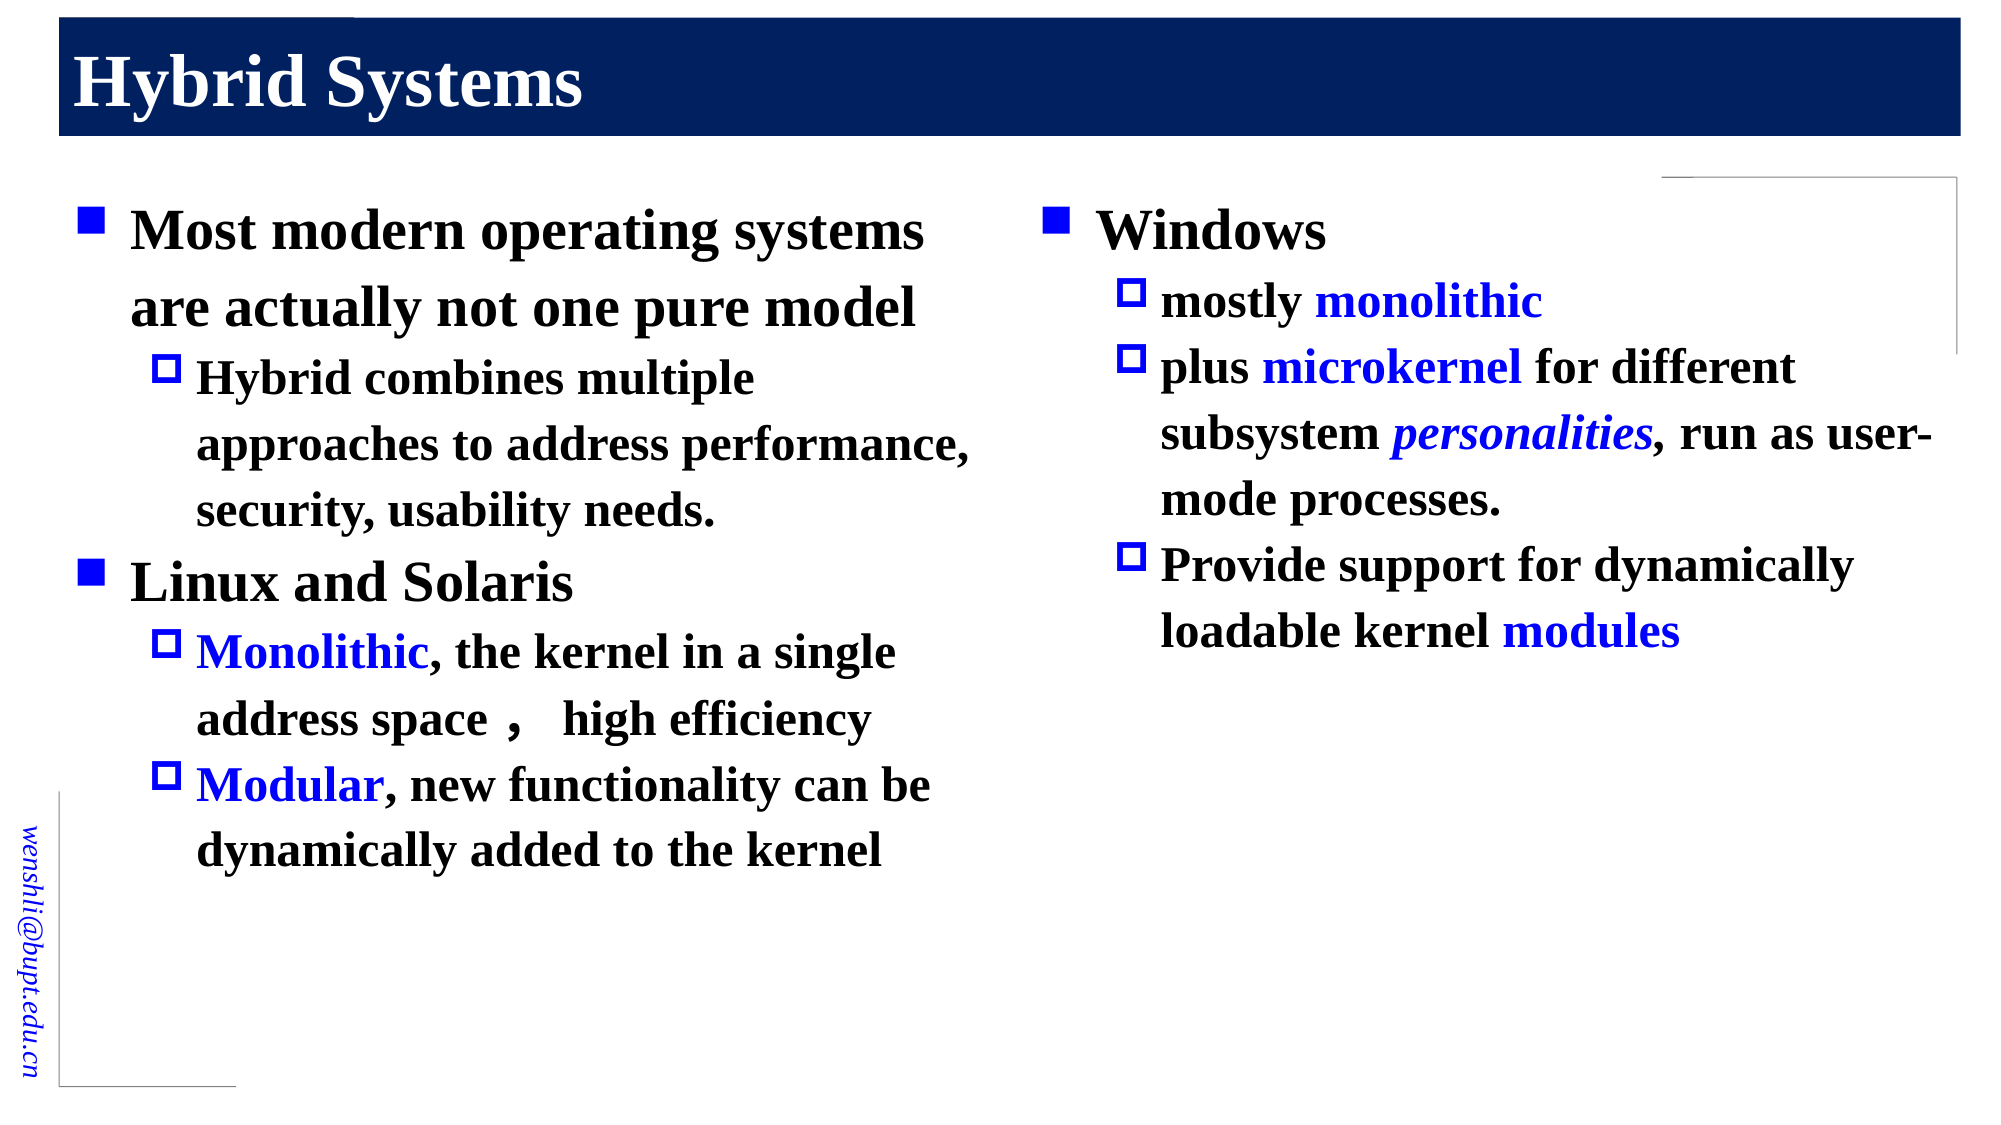

# Hybrid Systems
Most modern operating systems are actually not one pure model
Hybrid combines multiple approaches to address performance, security, usability needs.
Linux and Solaris
Monolithic, the kernel in a single address space，high efficiency
Modular, new functionality can be dynamically added to the kernel
Windows
mostly monolithic
plus microkernel for different subsystem personalities, run as user-mode processes.
Provide support for dynamically loadable kernel modules

52